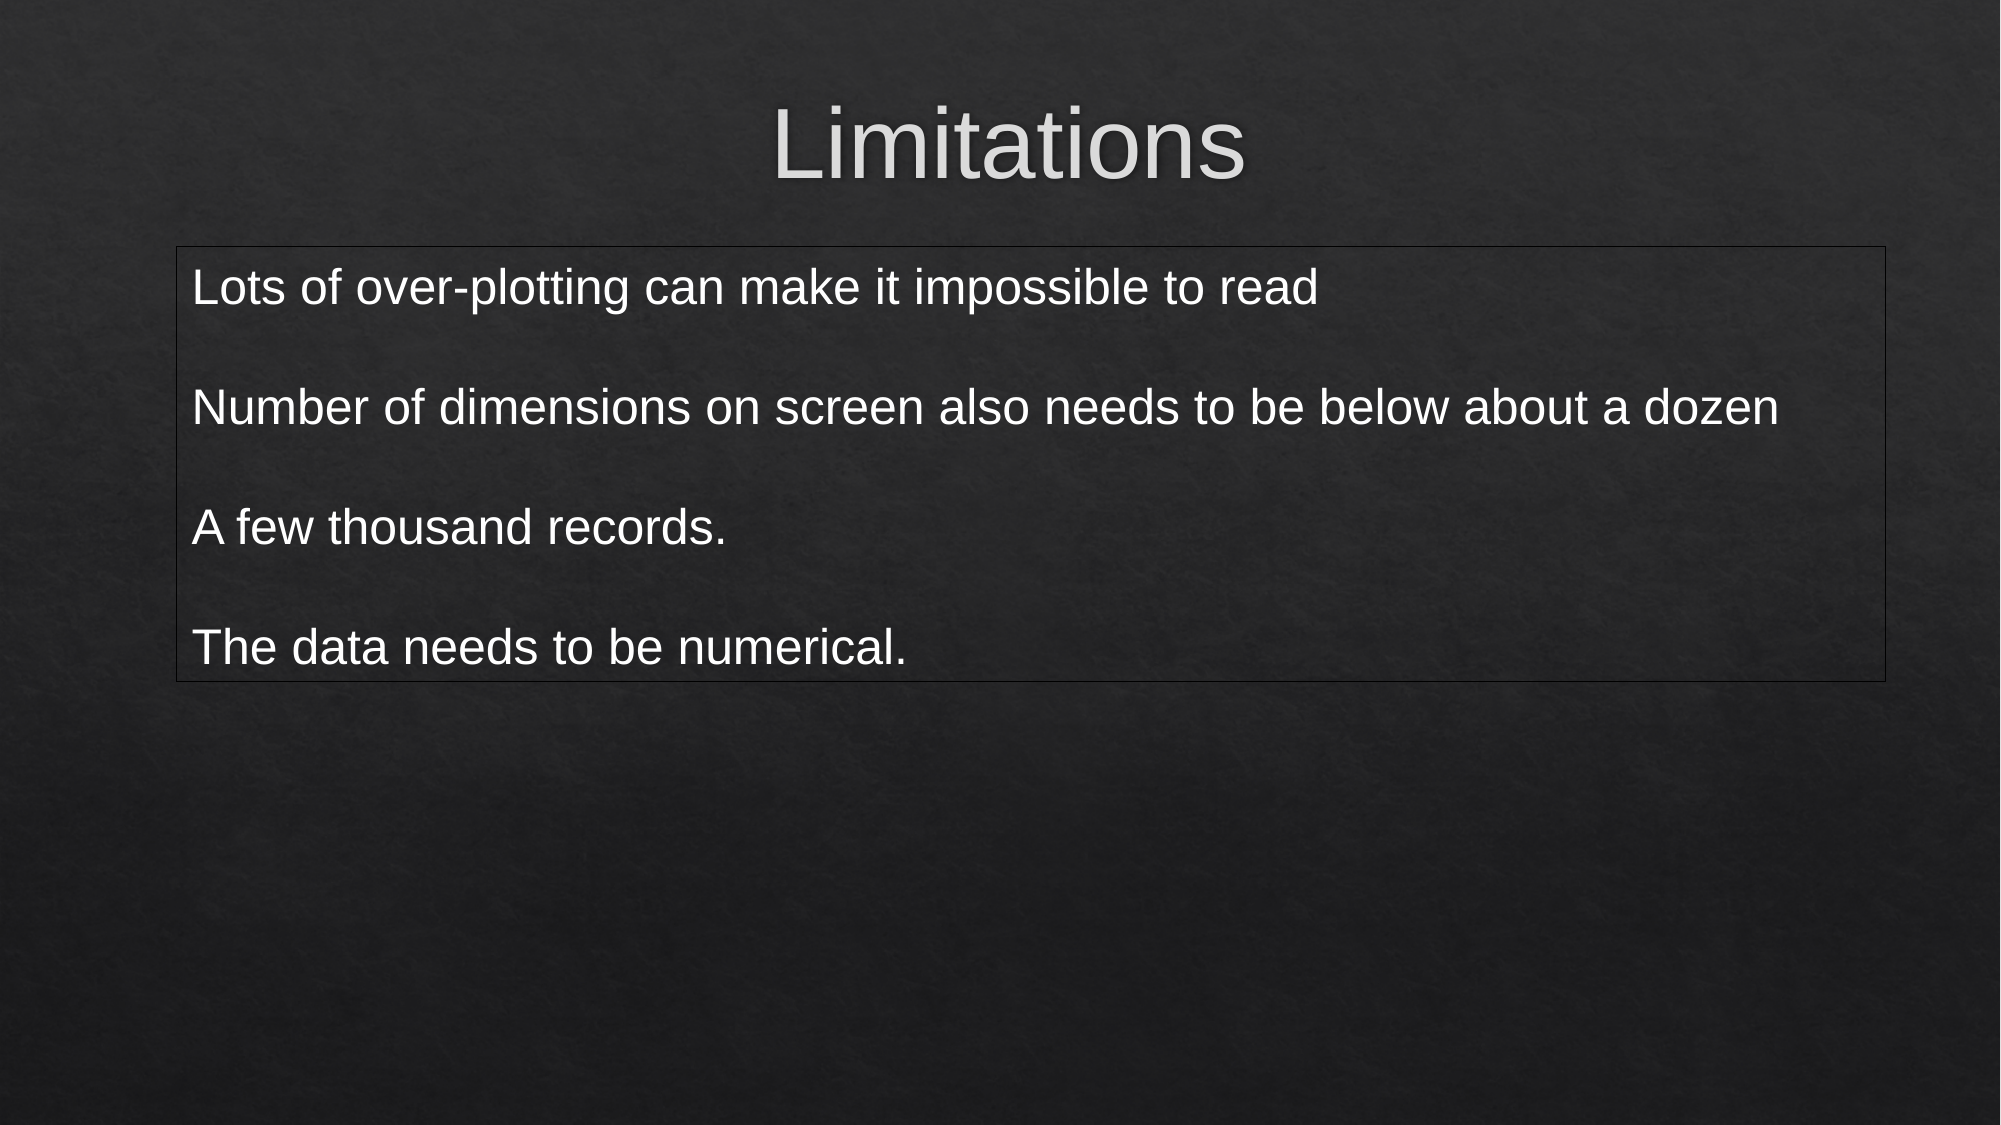

# Limitations

Lots of over-plotting can make it impossible to read

Number of dimensions on screen also needs to be below about a dozen

A few thousand records.

The data needs to be numerical.